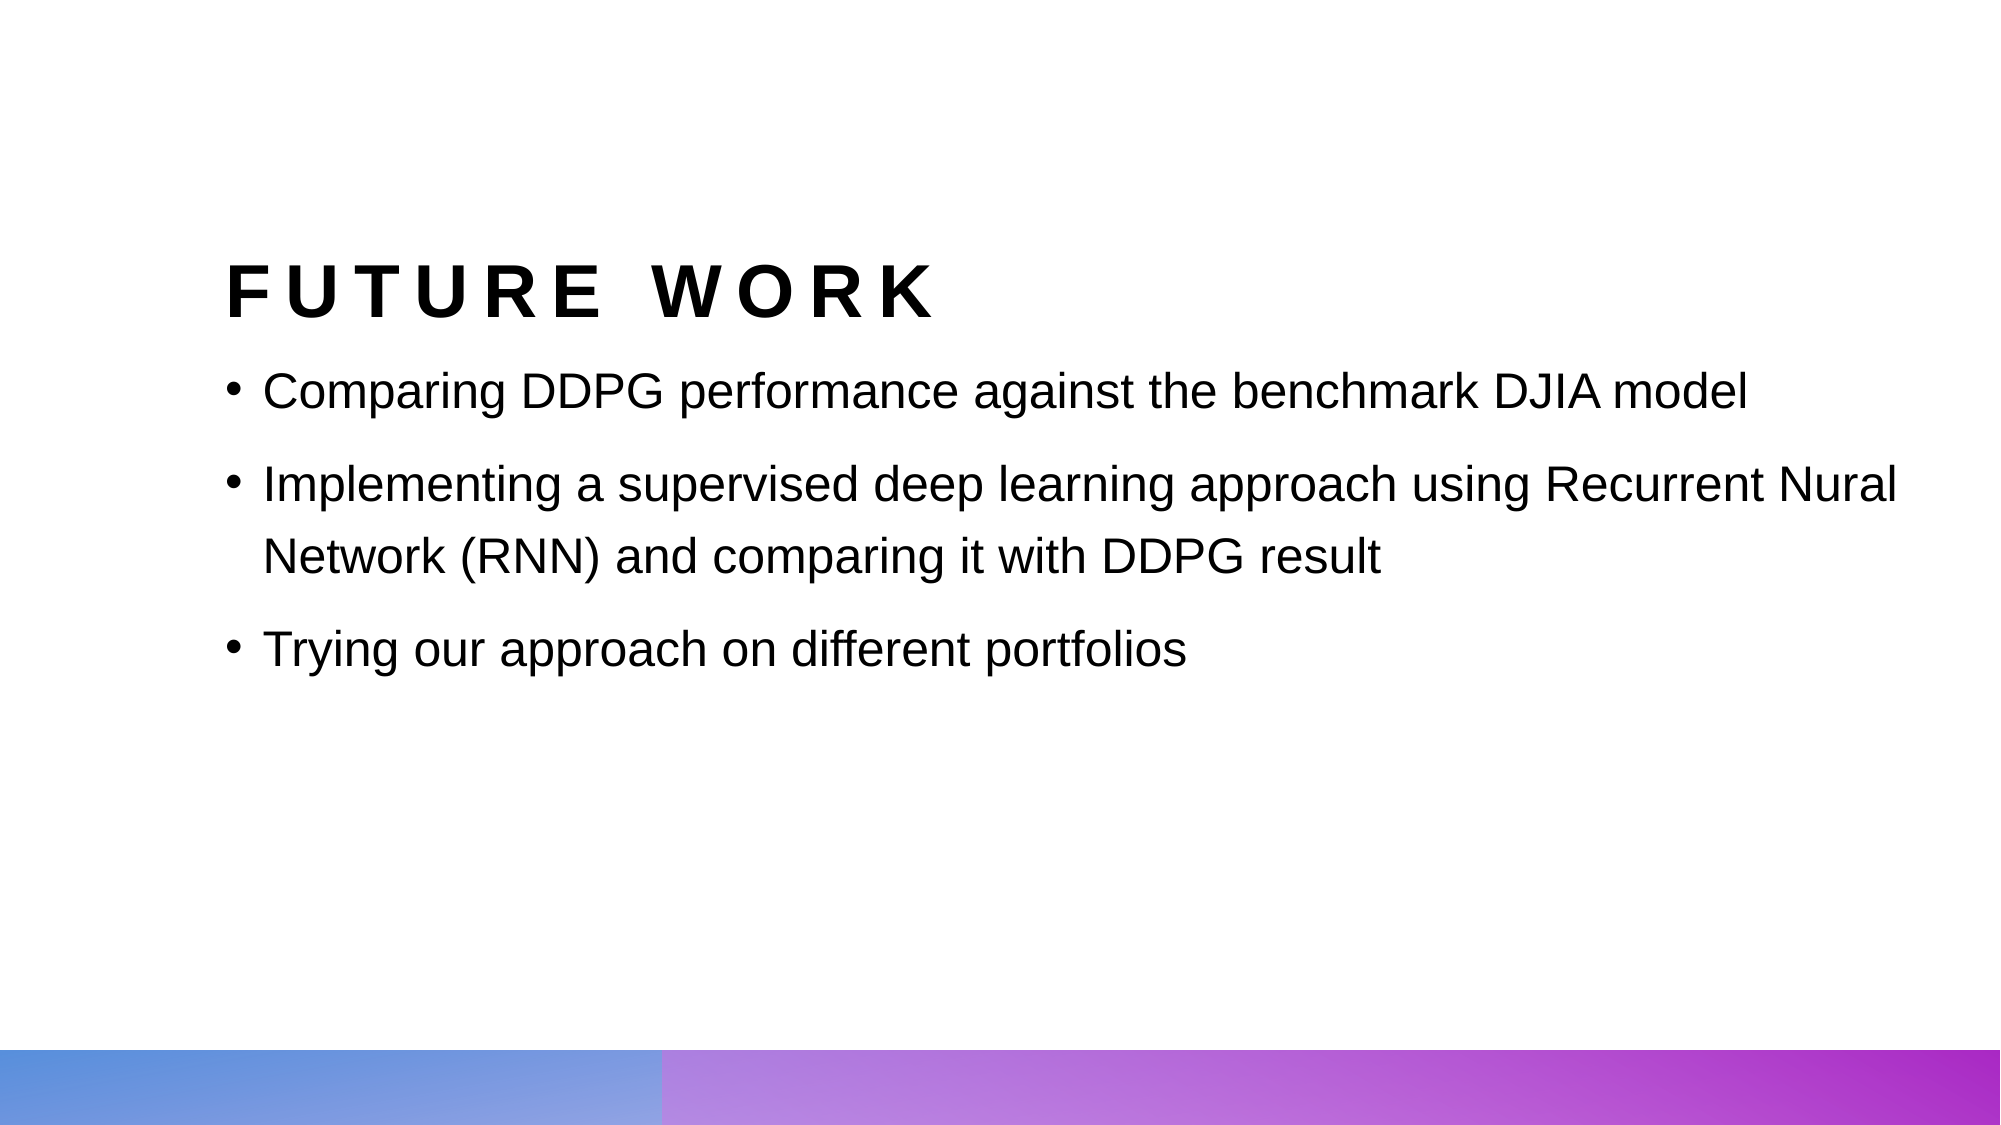

# Future work
Comparing DDPG performance against the benchmark DJIA model
Implementing a supervised deep learning approach using Recurrent Nural Network (RNN) and comparing it with DDPG result
Trying our approach on different portfolios